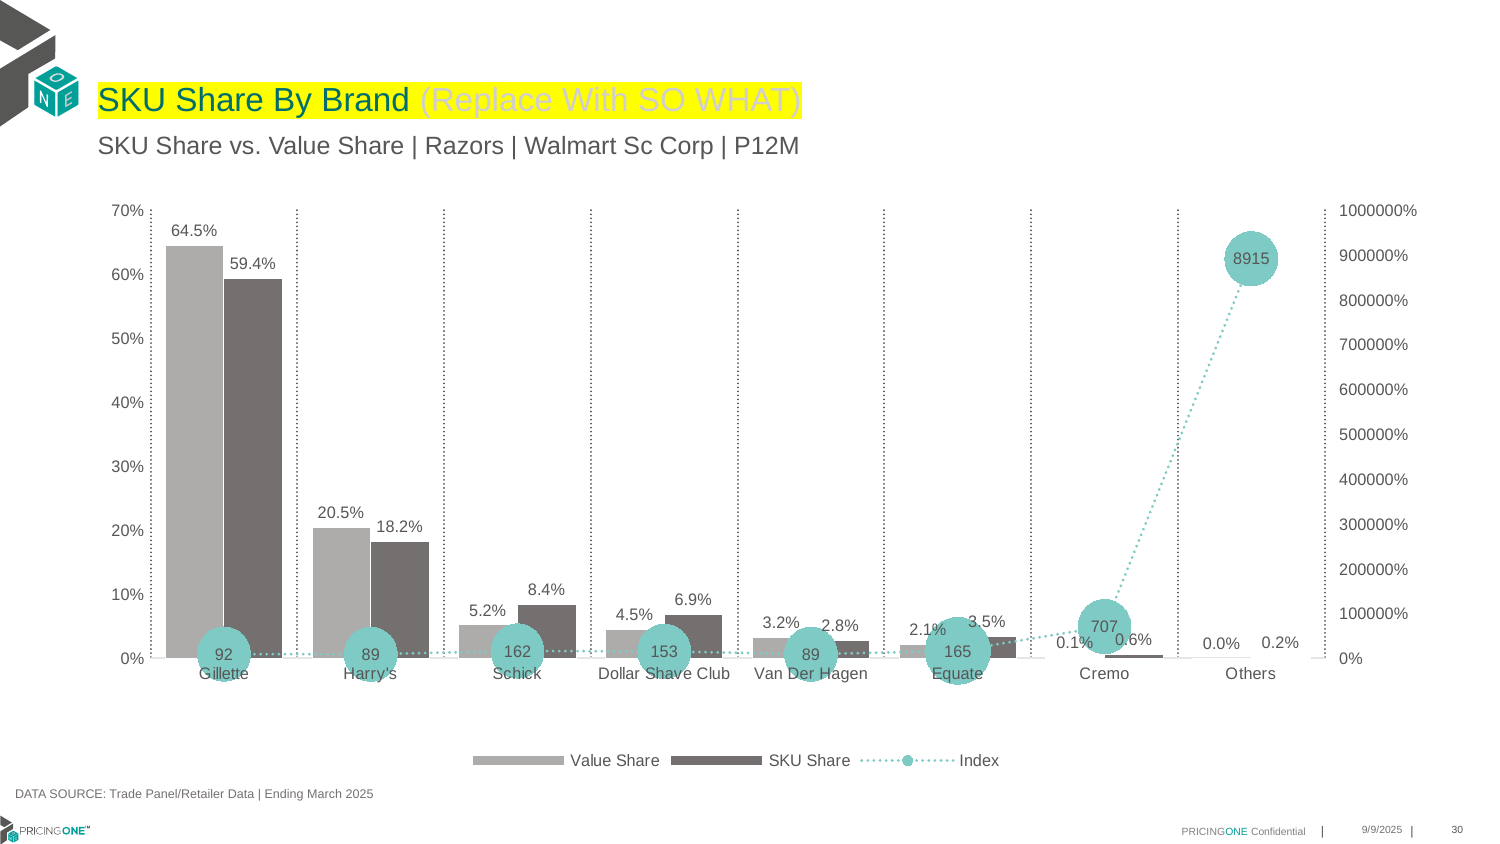

# SKU Share By Brand (Replace With SO WHAT)
SKU Share vs. Value Share | Razors | Walmart Sc Corp | P12M

### Chart

| Category | Value Share | SKU Share | Index |
|---|---|---|---|
| Gillette | 0.6447193202999075 | 0.5937631689844066 | 92.09638214474519 |
| Harry's | 0.20469757345628167 | 0.18246944795617323 | 89.14099218432806 |
| Schick | 0.051987613451472806 | 0.08428150021070357 | 162.11842516943983 |
| Dollar Shave Club | 0.04499843592908608 | 0.06868942267172341 | 152.64846711555137 |
| Van Der Hagen | 0.03172996075494019 | 0.0282343025705857 | 88.98309956525794 |
| Equate | 0.02095429977545837 | 0.034555415086388465 | 164.90846965384972 |
| Cremo | 0.0008938894183940188 | 0.006321112515802769 | 707.1470347148104 |
| Others | 1.8906914459362927e-05 | 0.0016856300042140714 | 8915.415616001412 |
DATA SOURCE: Trade Panel/Retailer Data | Ending March 2025

9/9/2025
30